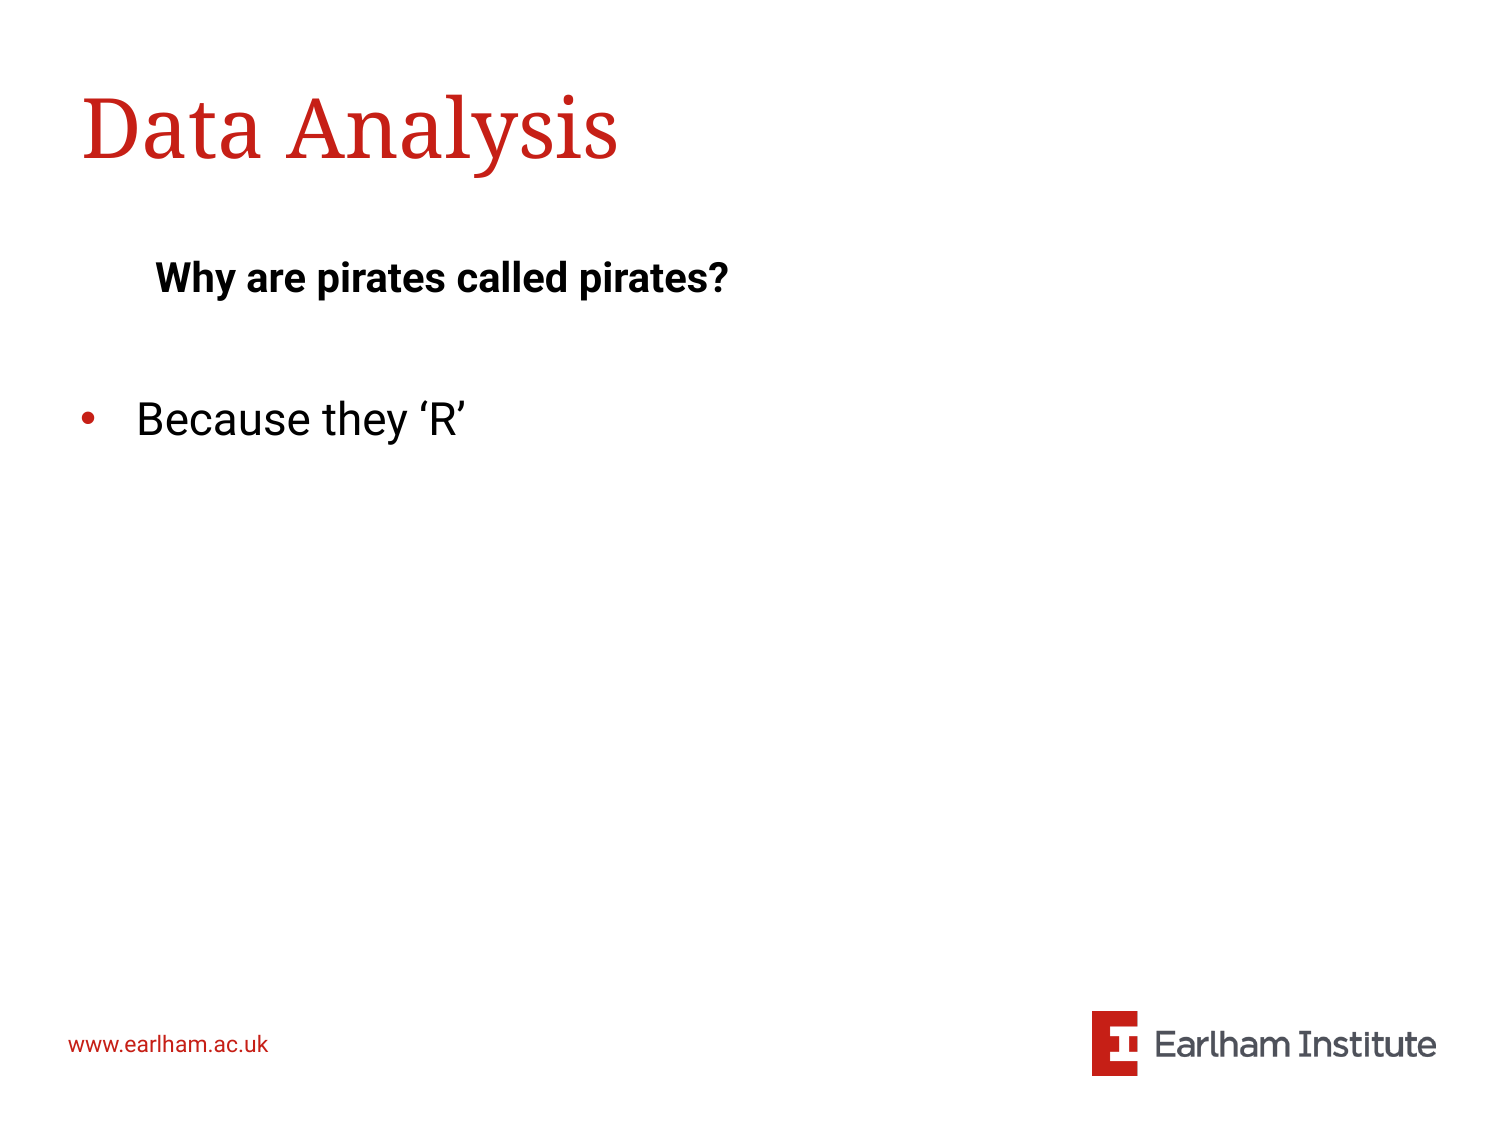

# Data Analysis
Why are pirates called pirates?

Because they ‘R’